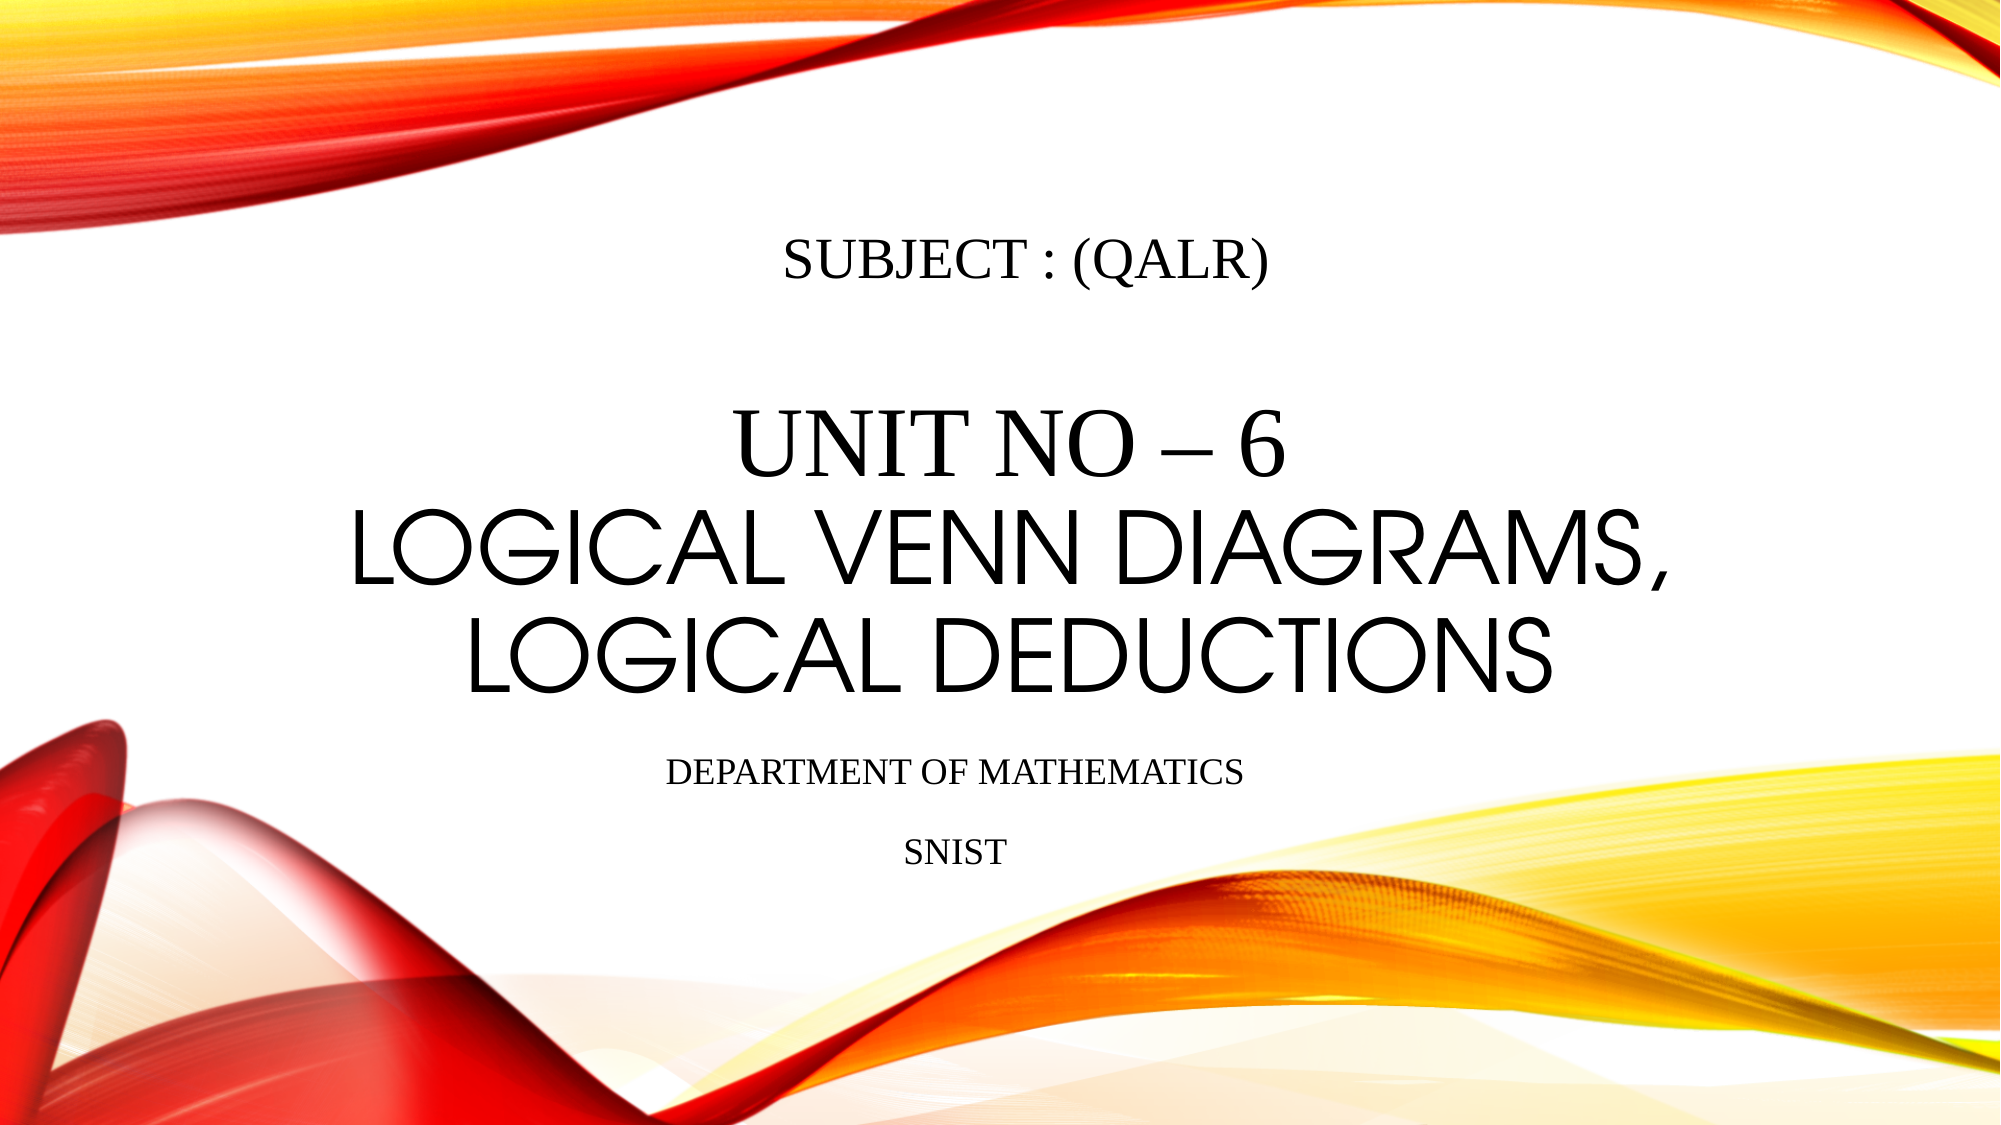

SUBJECT : (QALR)
# UNIT NO – 6 Logical Venn Diagrams, Logical Deductions
DEPARTMENT OF MATHEMATICS
SNIST